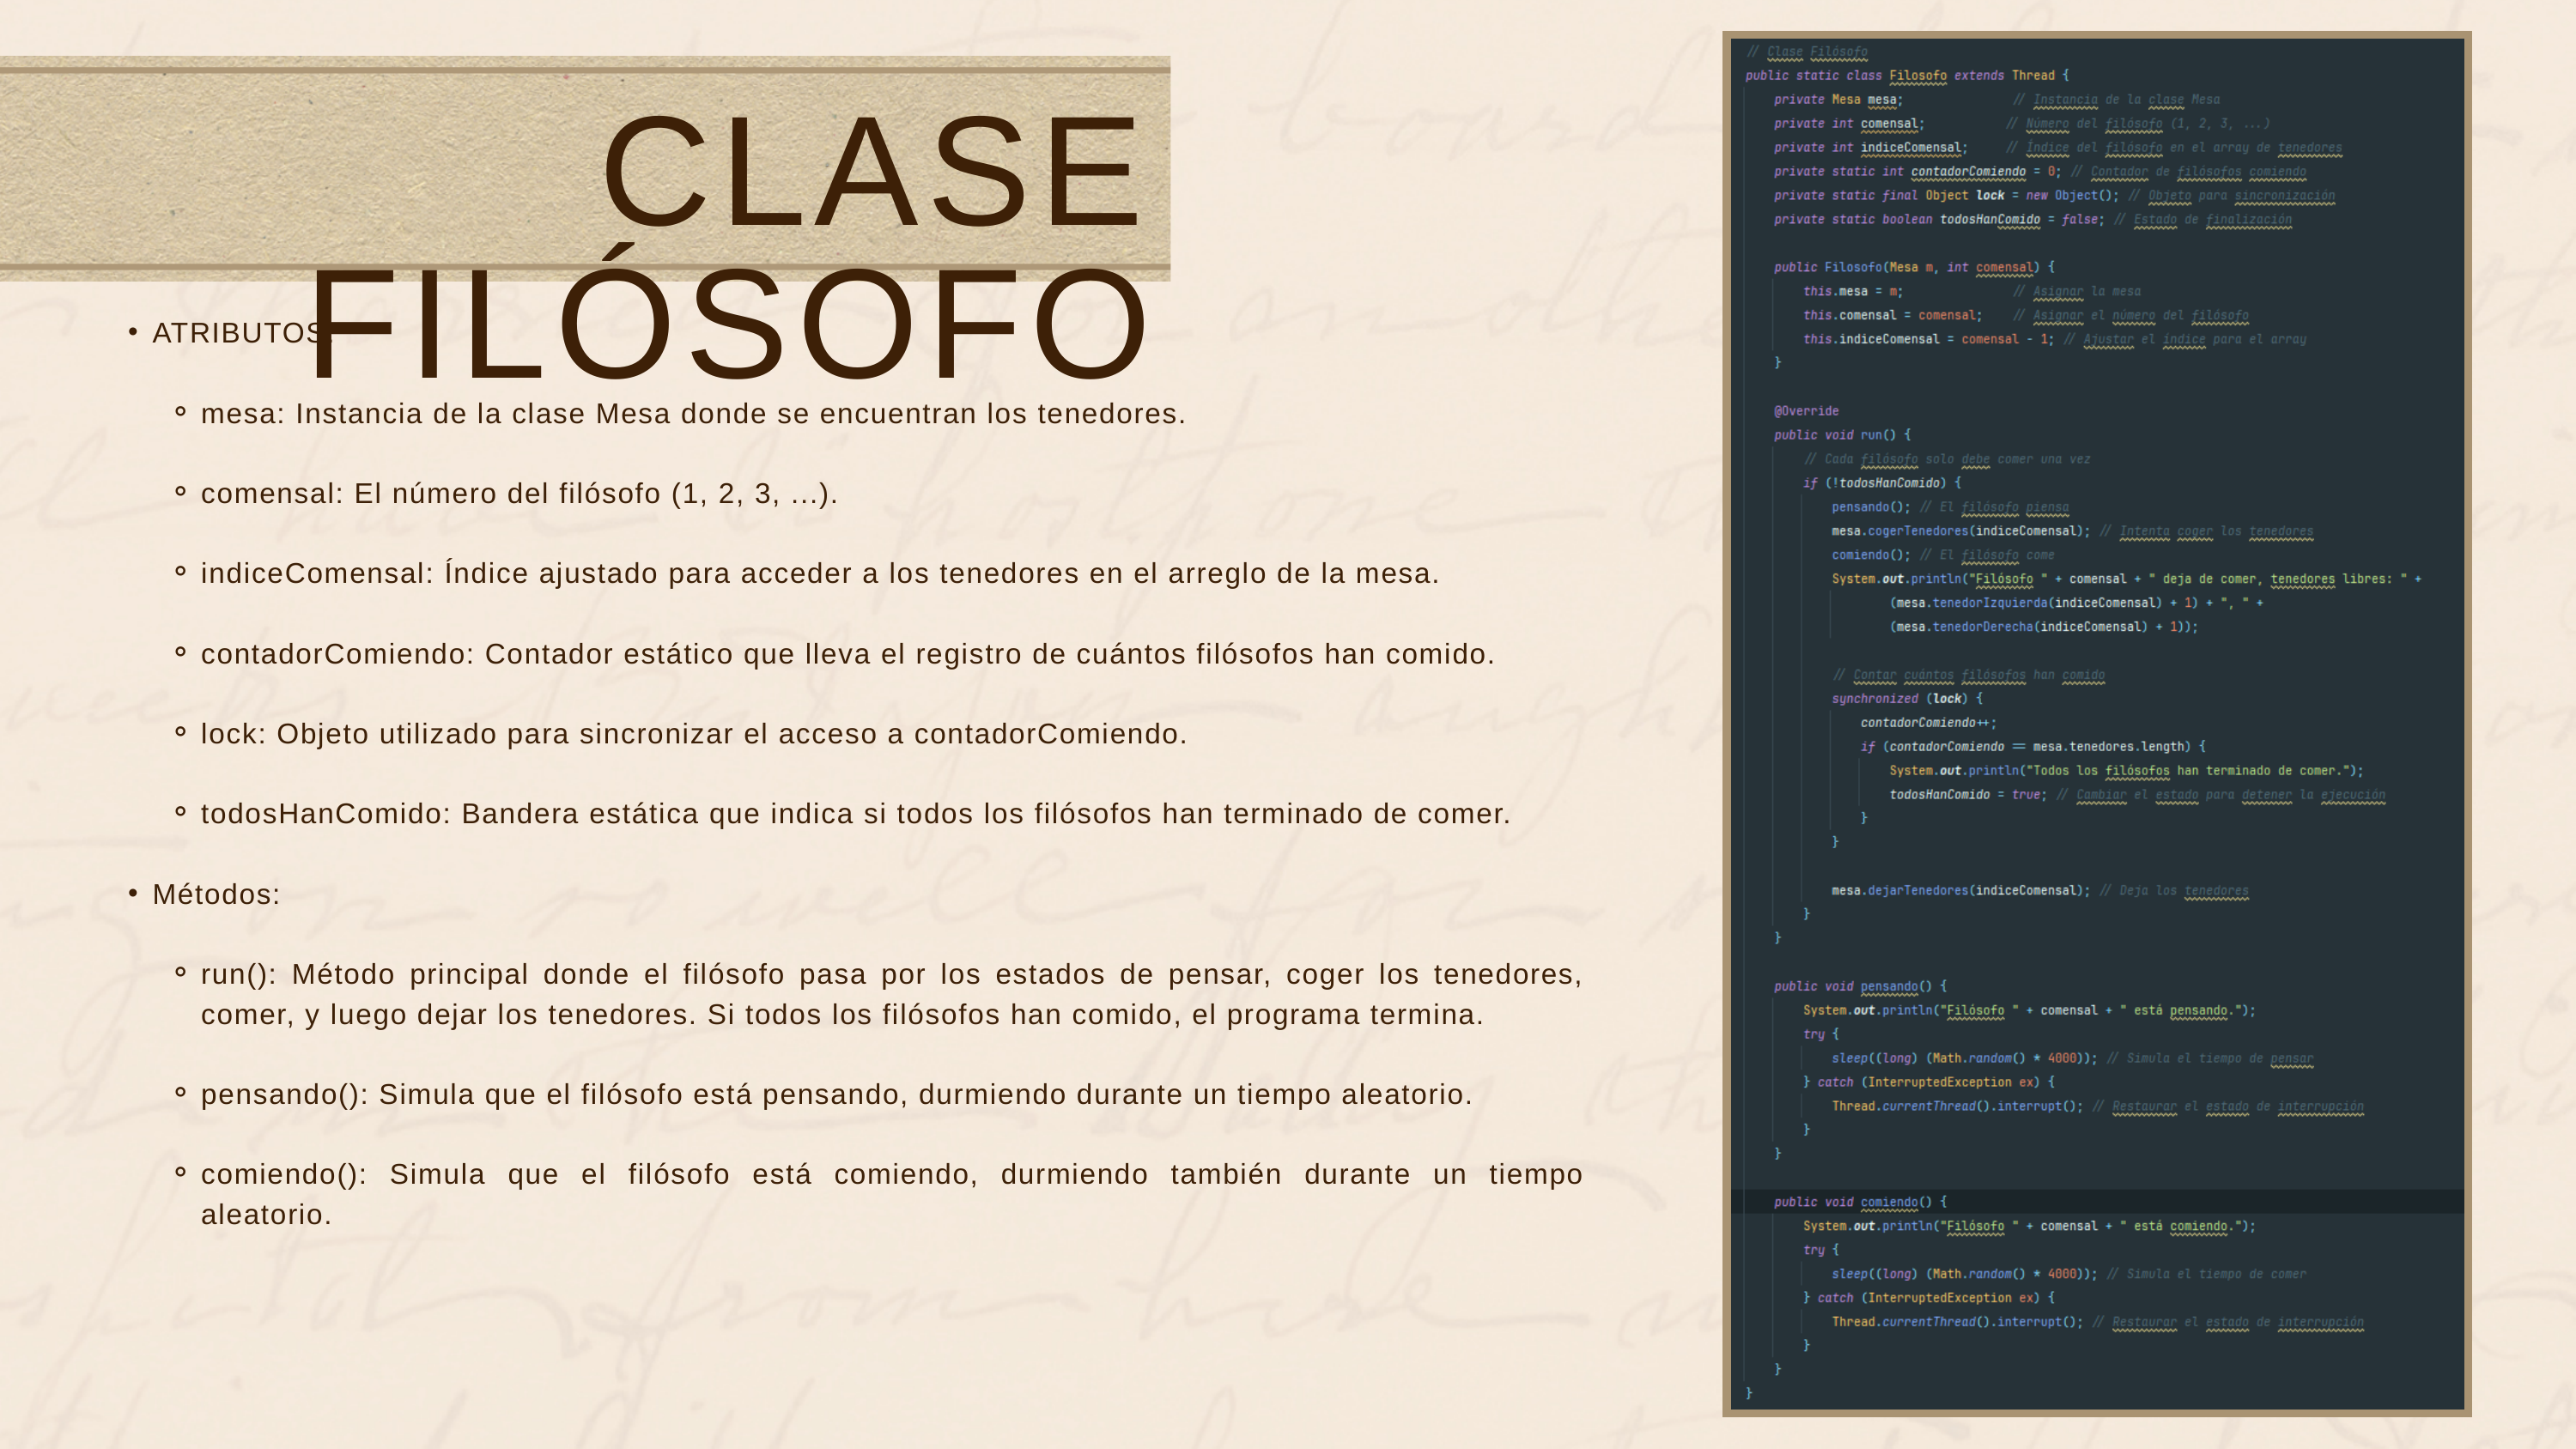

CLASE FILÓSOFO
ATRIBUTOS:

mesa: Instancia de la clase Mesa donde se encuentran los tenedores.

comensal: El número del filósofo (1, 2, 3, ...).

indiceComensal: Índice ajustado para acceder a los tenedores en el arreglo de la mesa.

contadorComiendo: Contador estático que lleva el registro de cuántos filósofos han comido.

lock: Objeto utilizado para sincronizar el acceso a contadorComiendo.

todosHanComido: Bandera estática que indica si todos los filósofos han terminado de comer.

Métodos:

run(): Método principal donde el filósofo pasa por los estados de pensar, coger los tenedores, comer, y luego dejar los tenedores. Si todos los filósofos han comido, el programa termina.

pensando(): Simula que el filósofo está pensando, durmiendo durante un tiempo aleatorio.

comiendo(): Simula que el filósofo está comiendo, durmiendo también durante un tiempo aleatorio.